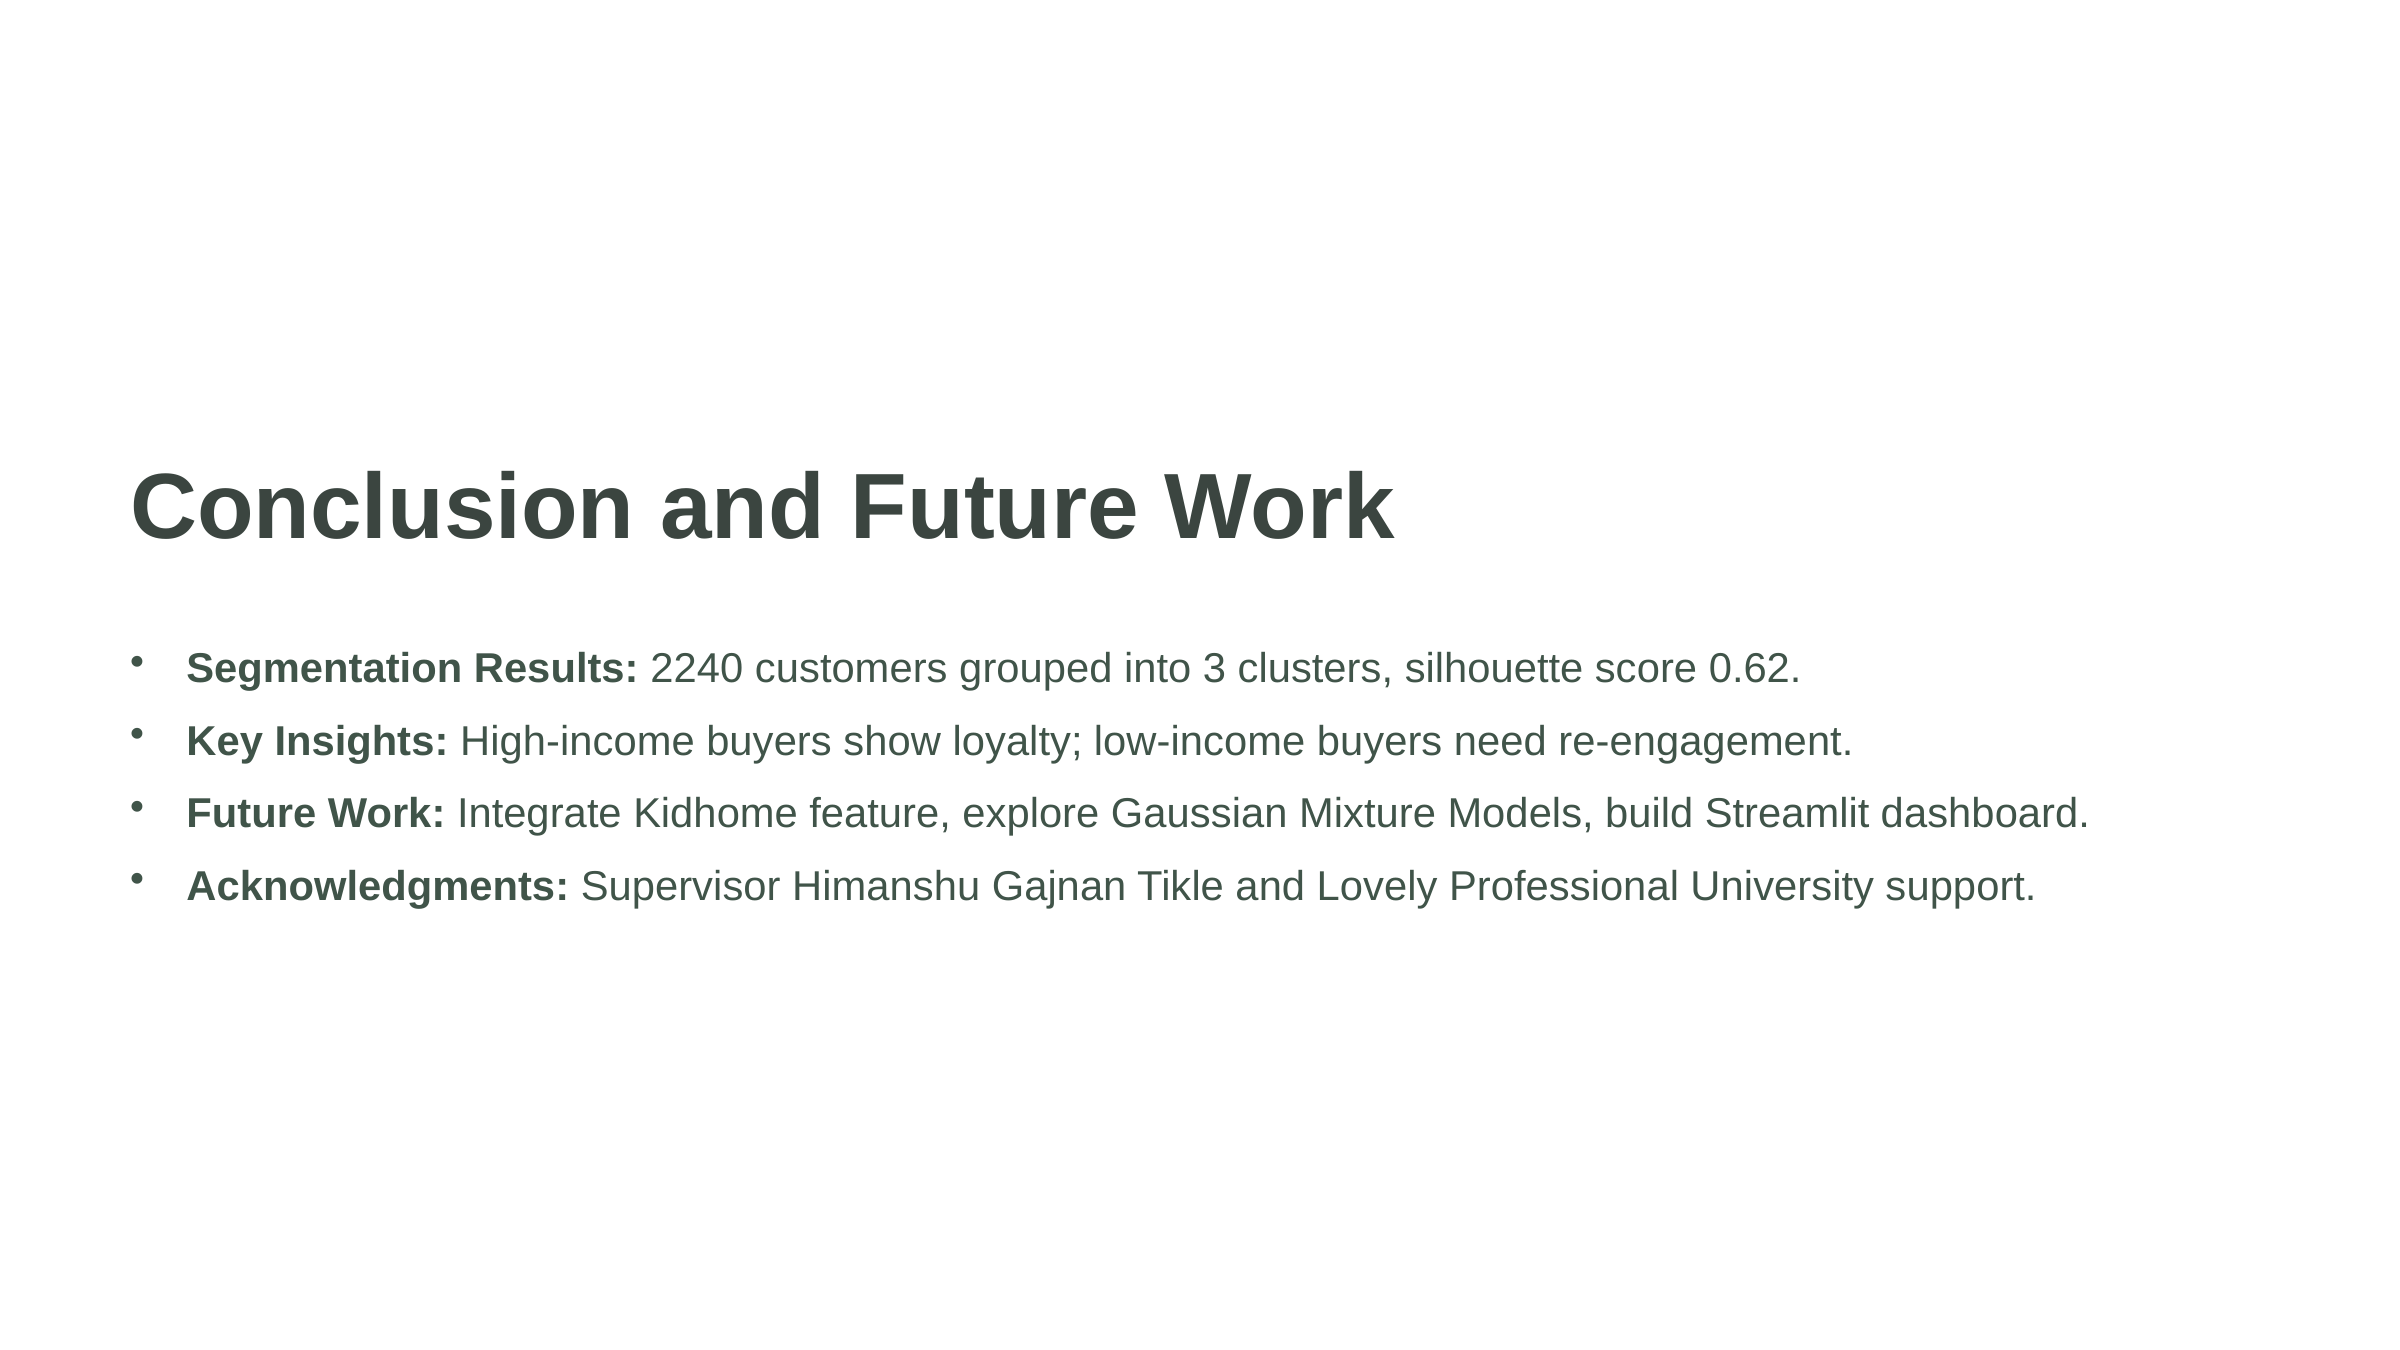

Conclusion and Future Work
Segmentation Results: 2240 customers grouped into 3 clusters, silhouette score 0.62.
Key Insights: High-income buyers show loyalty; low-income buyers need re-engagement.
Future Work: Integrate Kidhome feature, explore Gaussian Mixture Models, build Streamlit dashboard.
Acknowledgments: Supervisor Himanshu Gajnan Tikle and Lovely Professional University support.